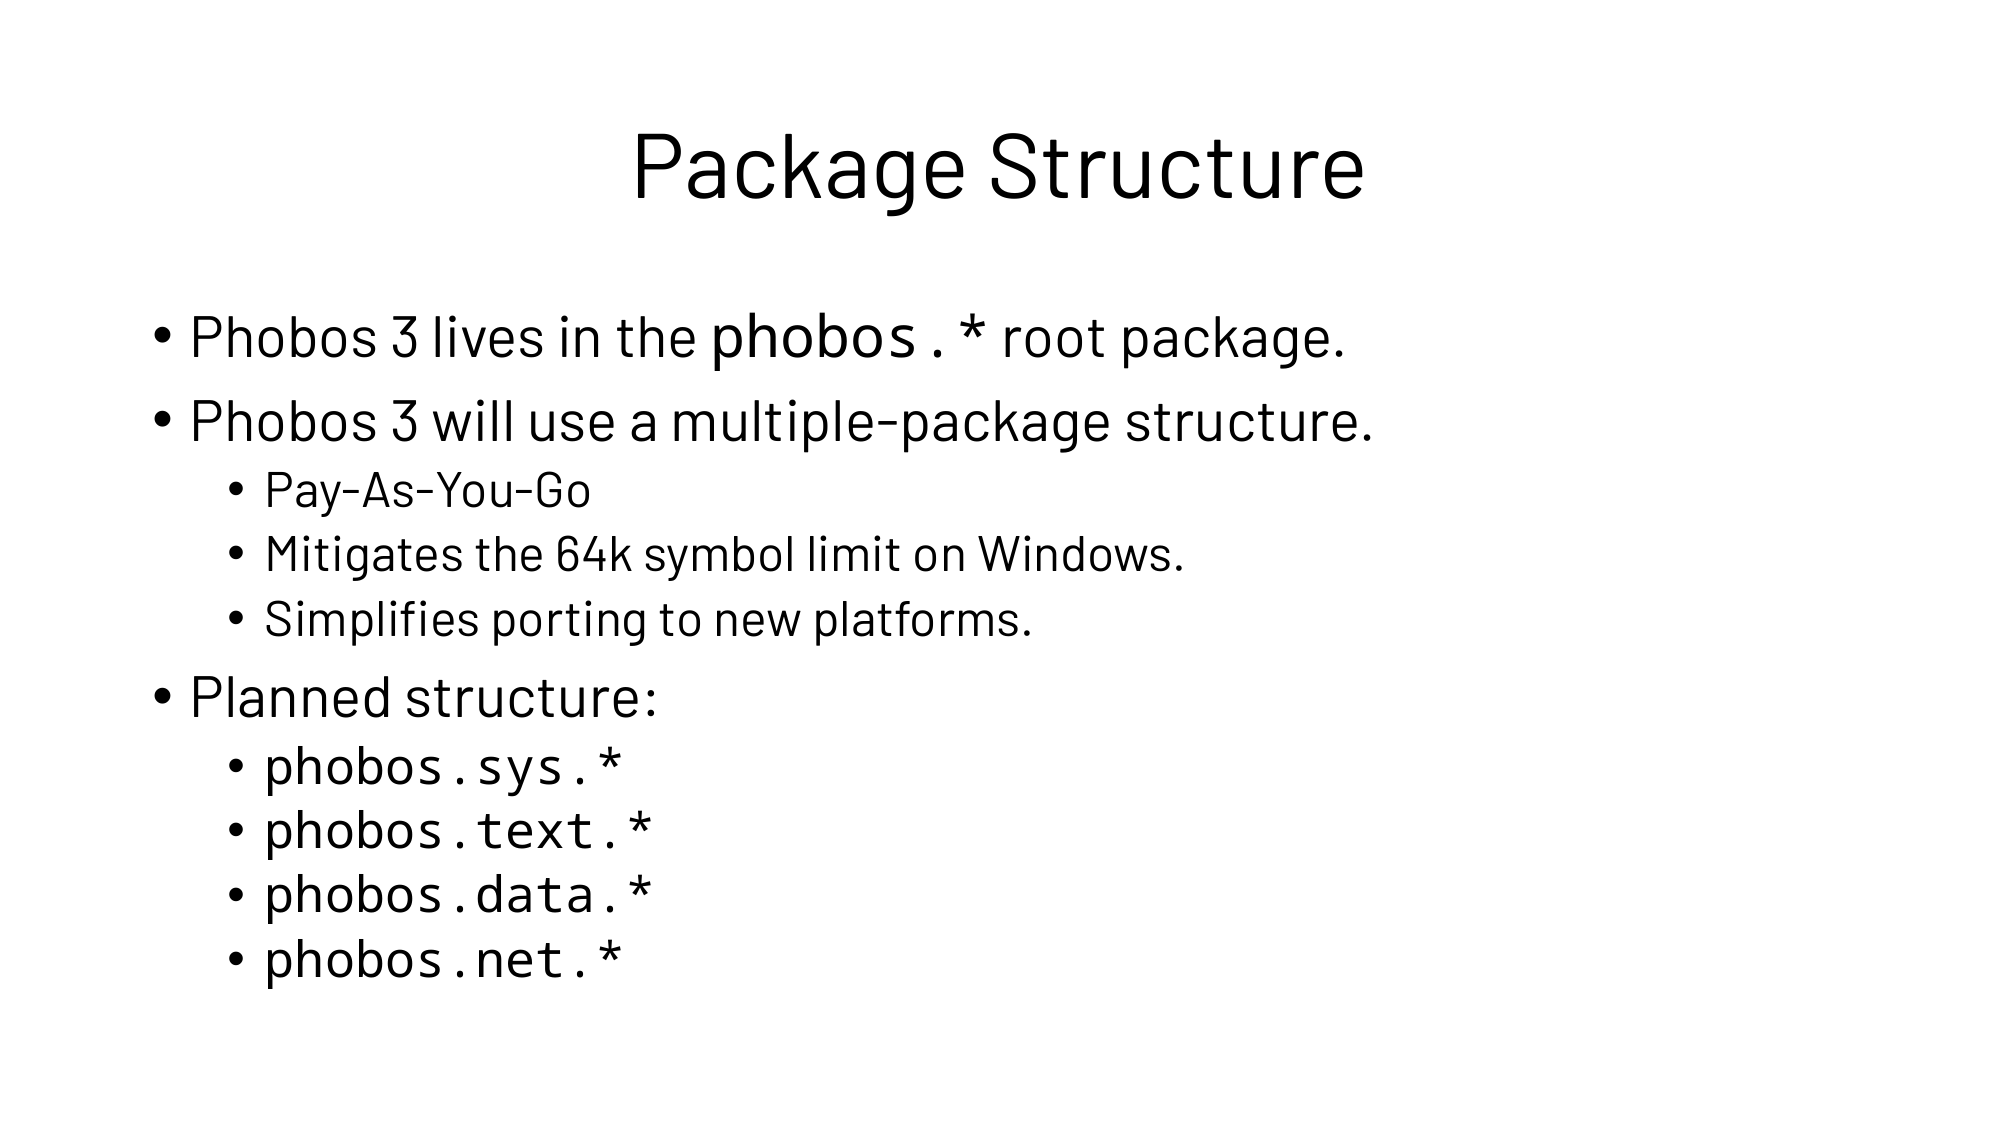

# Package Structure
Phobos 3 lives in the phobos.* root package.
Phobos 3 will use a multiple-package structure.
Pay-As-You-Go
Mitigates the 64k symbol limit on Windows.
Simplifies porting to new platforms.
Planned structure:
phobos.sys.*
phobos.text.*
phobos.data.*
phobos.net.*